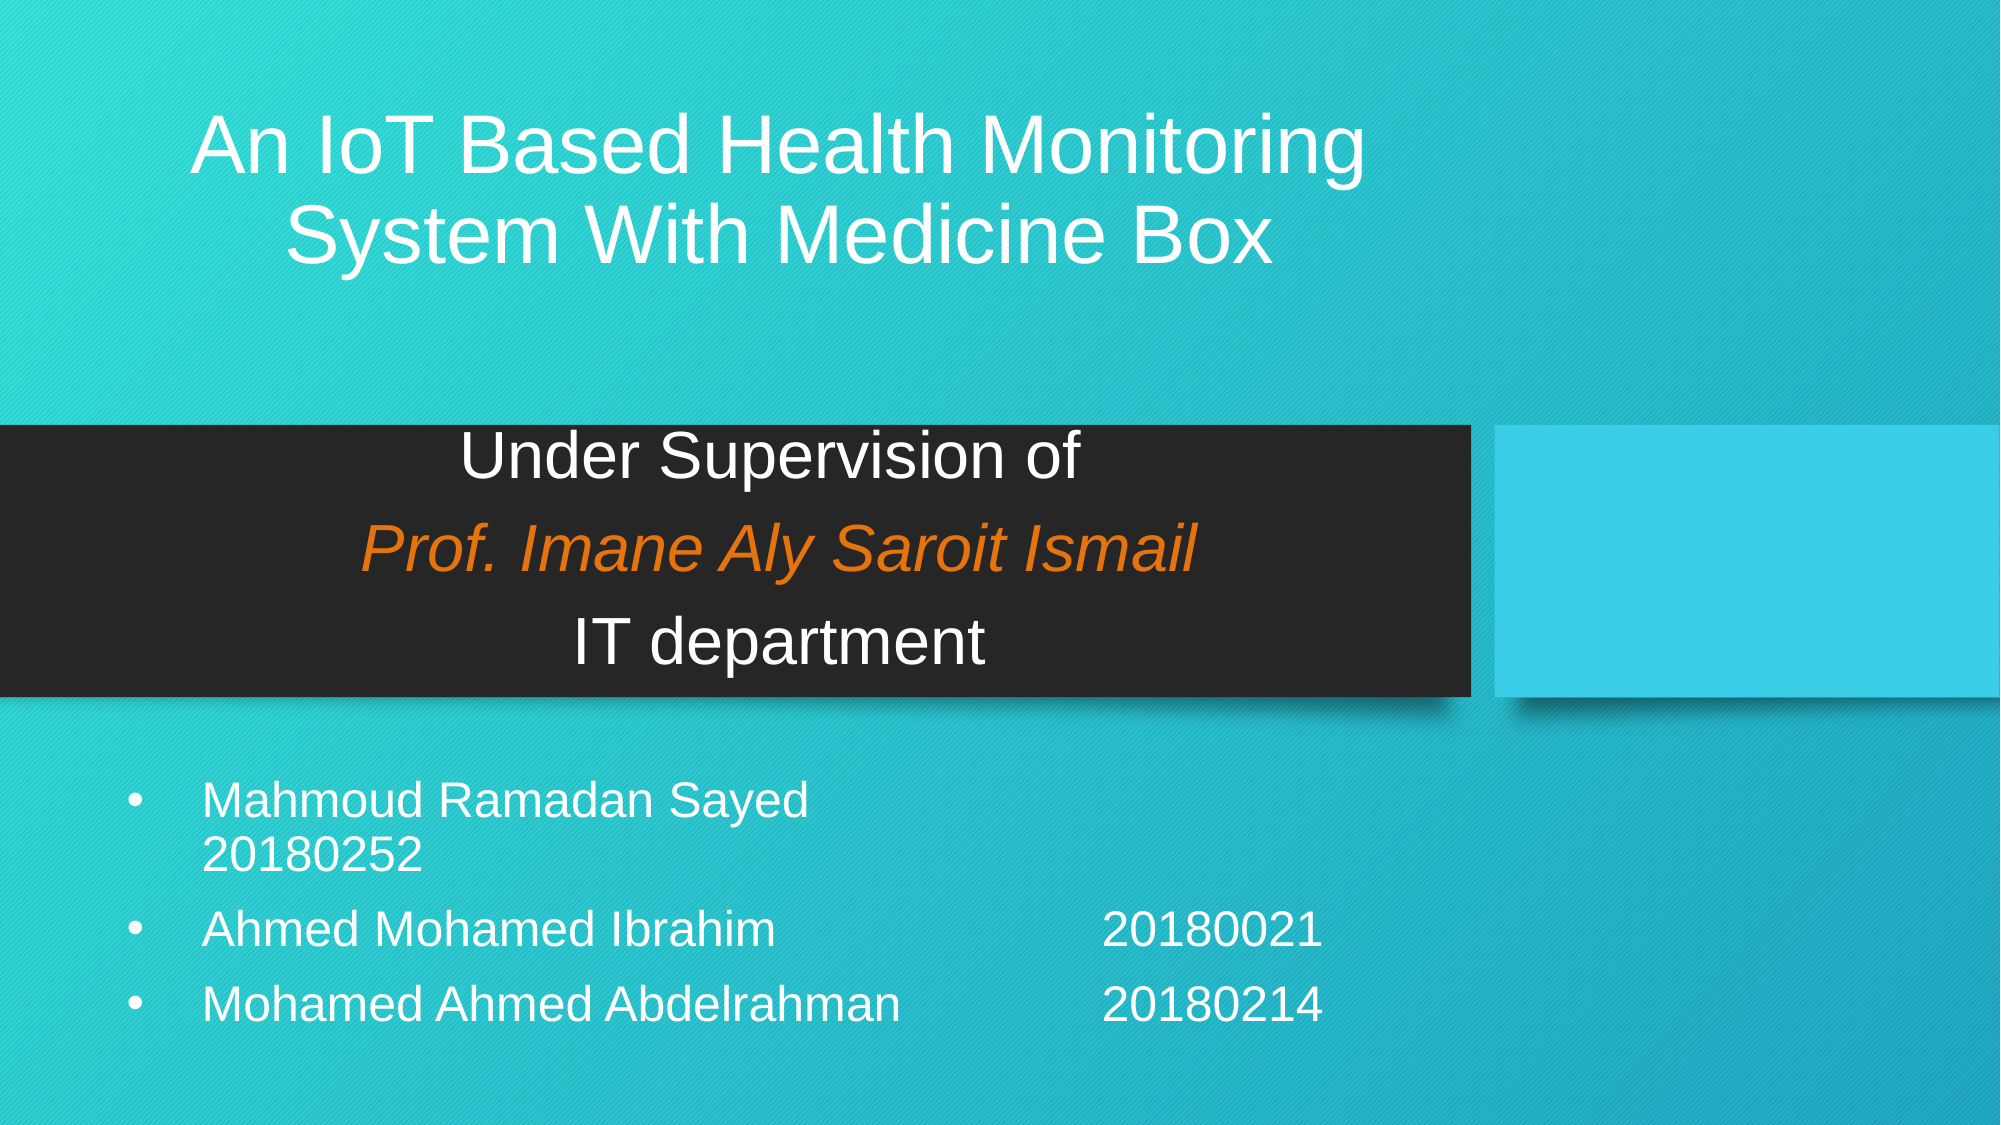

# An IoT Based Health Monitoring System With Medicine Box

Under Supervision of
Prof. Imane Aly Saroit Ismail
IT department

Mahmoud Ramadan Sayed 			20180252
Ahmed Mohamed Ibrahim			20180021
Mohamed Ahmed Abdelrahman 		20180214